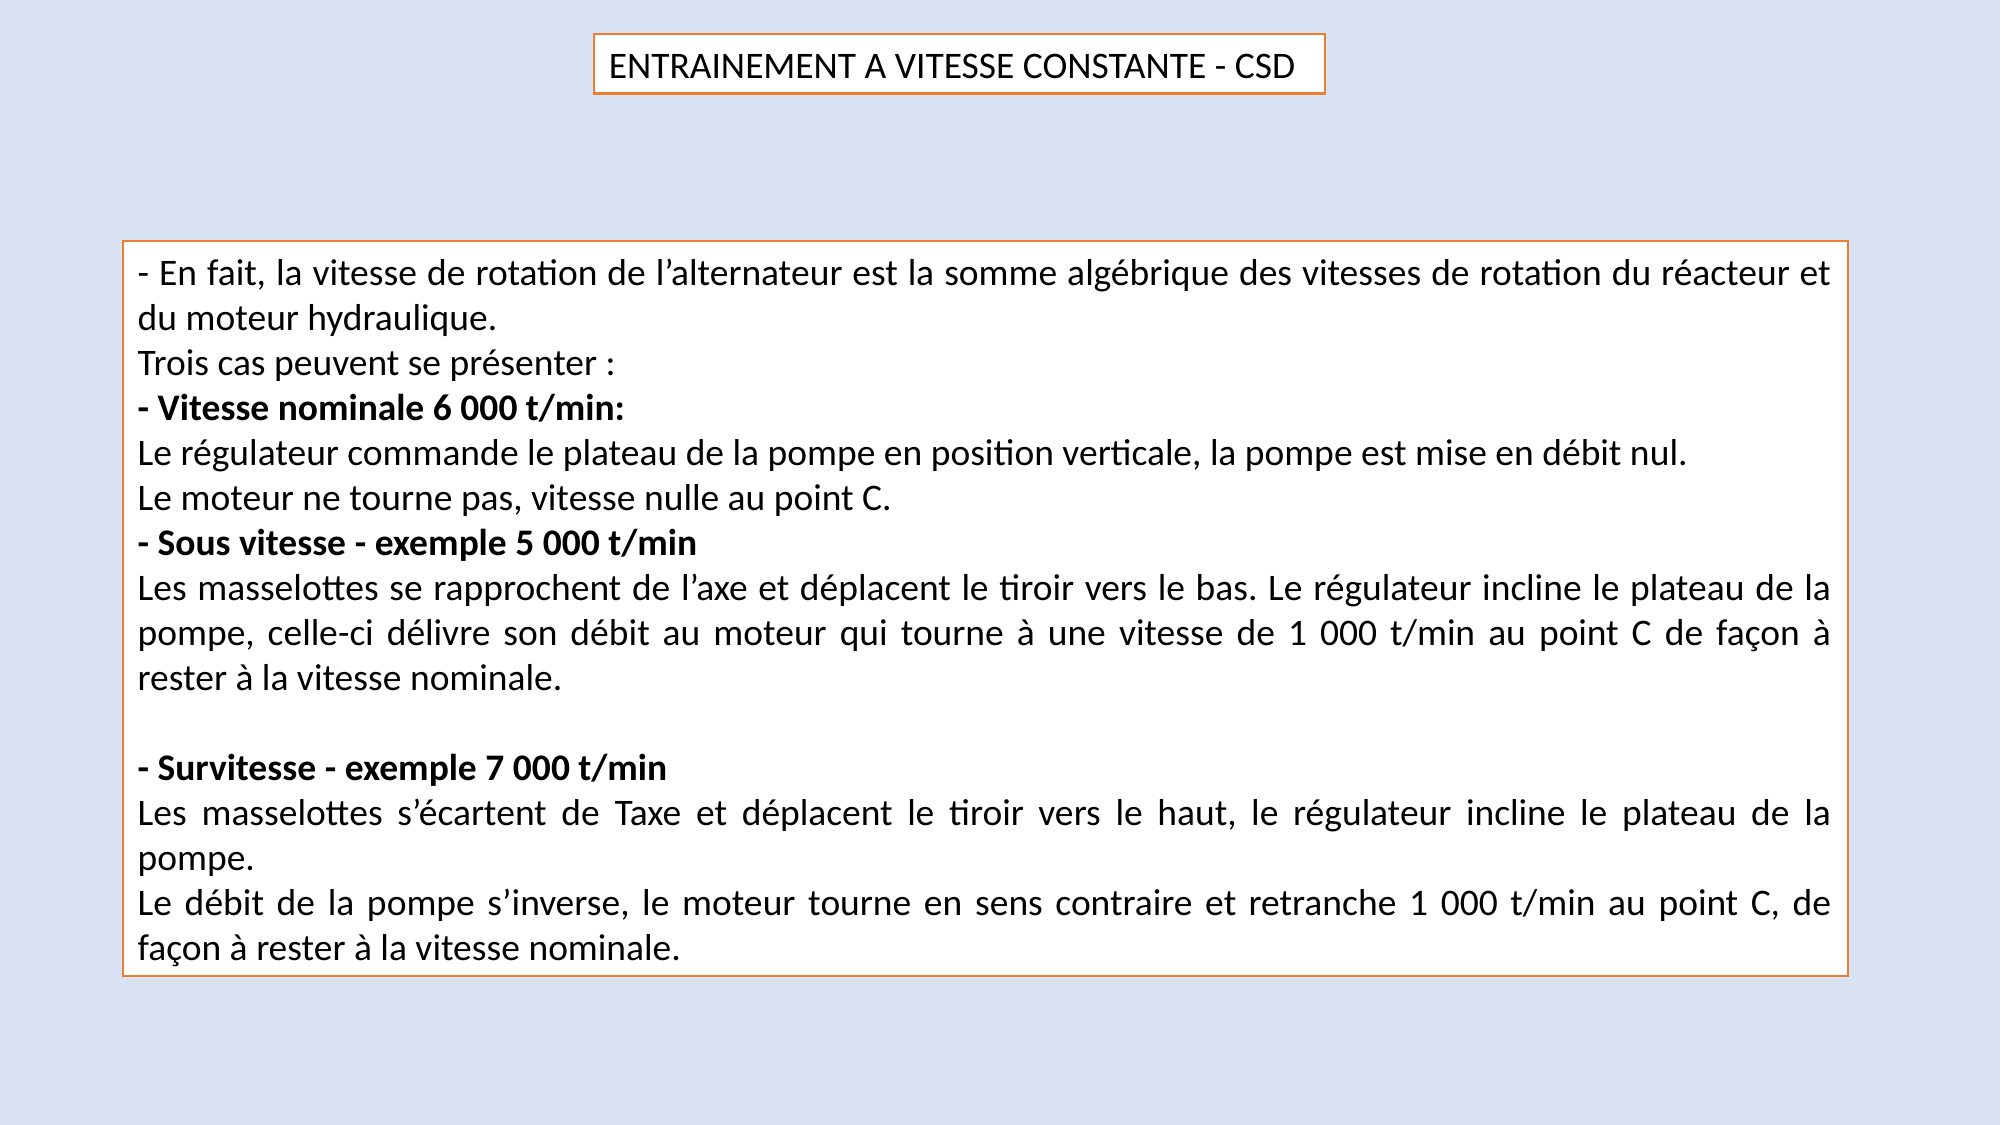

ENTRAINEMENT A VITESSE CONSTANTE - CSD
- En fait, la vitesse de rotation de l’alternateur est la somme algébrique des vitesses de rotation du réacteur et du moteur hydraulique.
Trois cas peuvent se présenter :
- Vitesse nominale 6 000 t/min:
Le régulateur commande le plateau de la pompe en position verticale, la pompe est mise en débit nul.
Le moteur ne tourne pas, vitesse nulle au point C.
- Sous vitesse - exemple 5 000 t/min
Les masselottes se rapprochent de l’axe et déplacent le tiroir vers le bas. Le régulateur incline le plateau de la pompe, celle-ci délivre son débit au moteur qui tourne à une vitesse de 1 000 t/min au point C de façon à rester à la vitesse nominale.

- Survitesse - exemple 7 000 t/min
Les masselottes s’écartent de Taxe et déplacent le tiroir vers le haut, le régulateur incline le plateau de la pompe.
Le débit de la pompe s’inverse, le moteur tourne en sens contraire et retranche 1 000 t/min au point C, de façon à rester à la vitesse nominale.